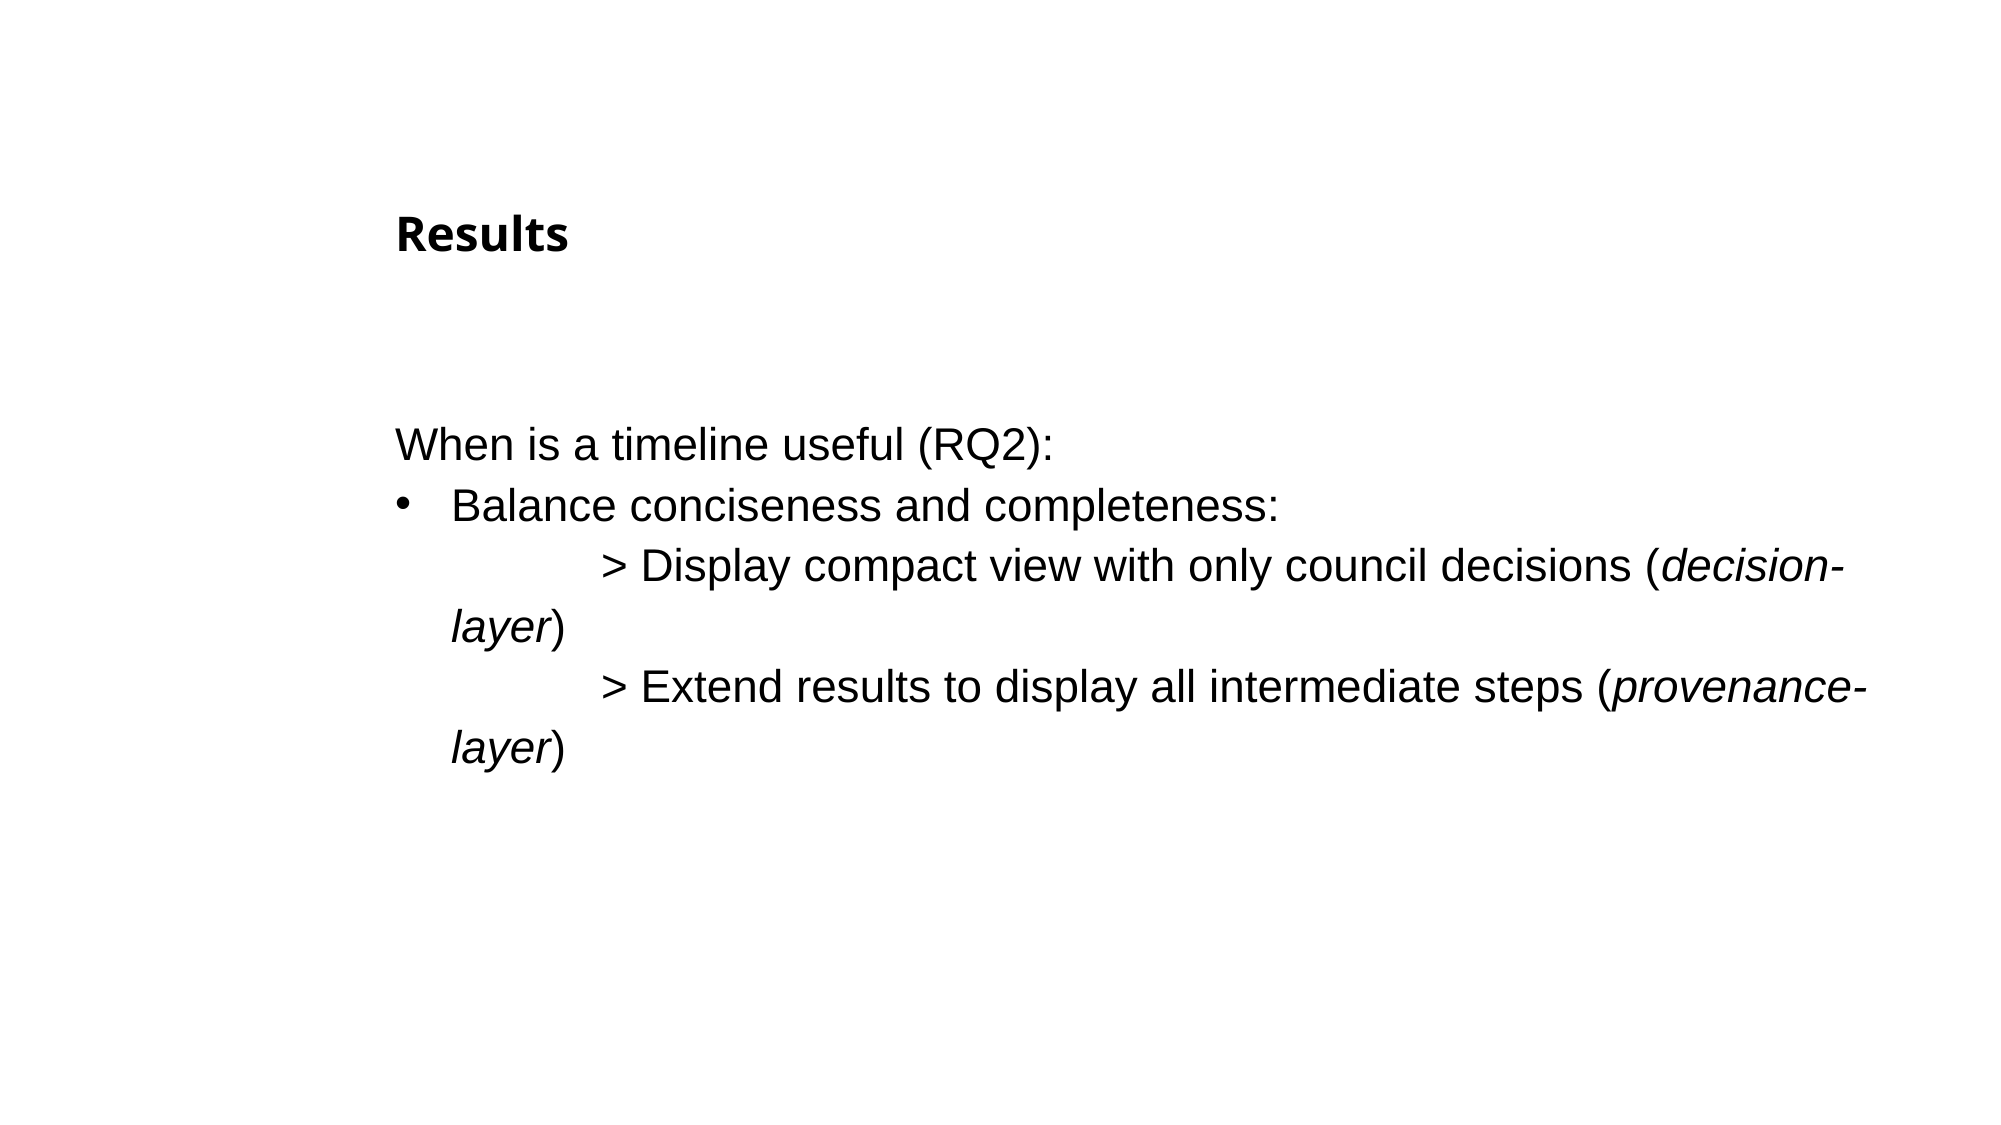

# Results
When is a timeline useful (RQ2):
Balance conciseness and completeness:
	> Display compact view with only council decisions (decision-layer)
	> Extend results to display all intermediate steps (provenance-layer)